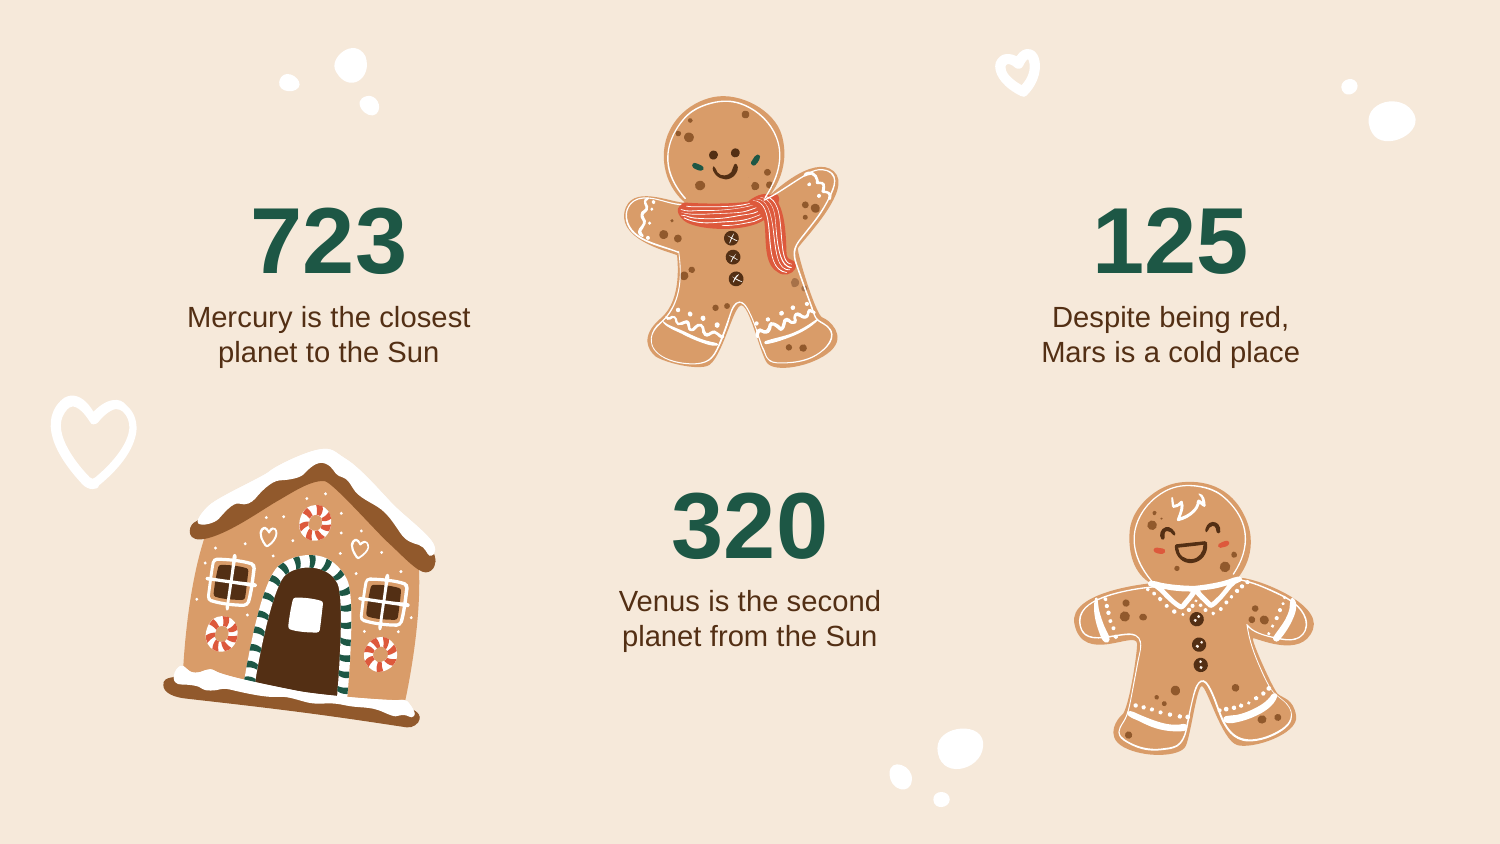

# 723
125
Despite being red, Mars is a cold place
Mercury is the closest planet to the Sun

320

Venus is the second planet from the Sun